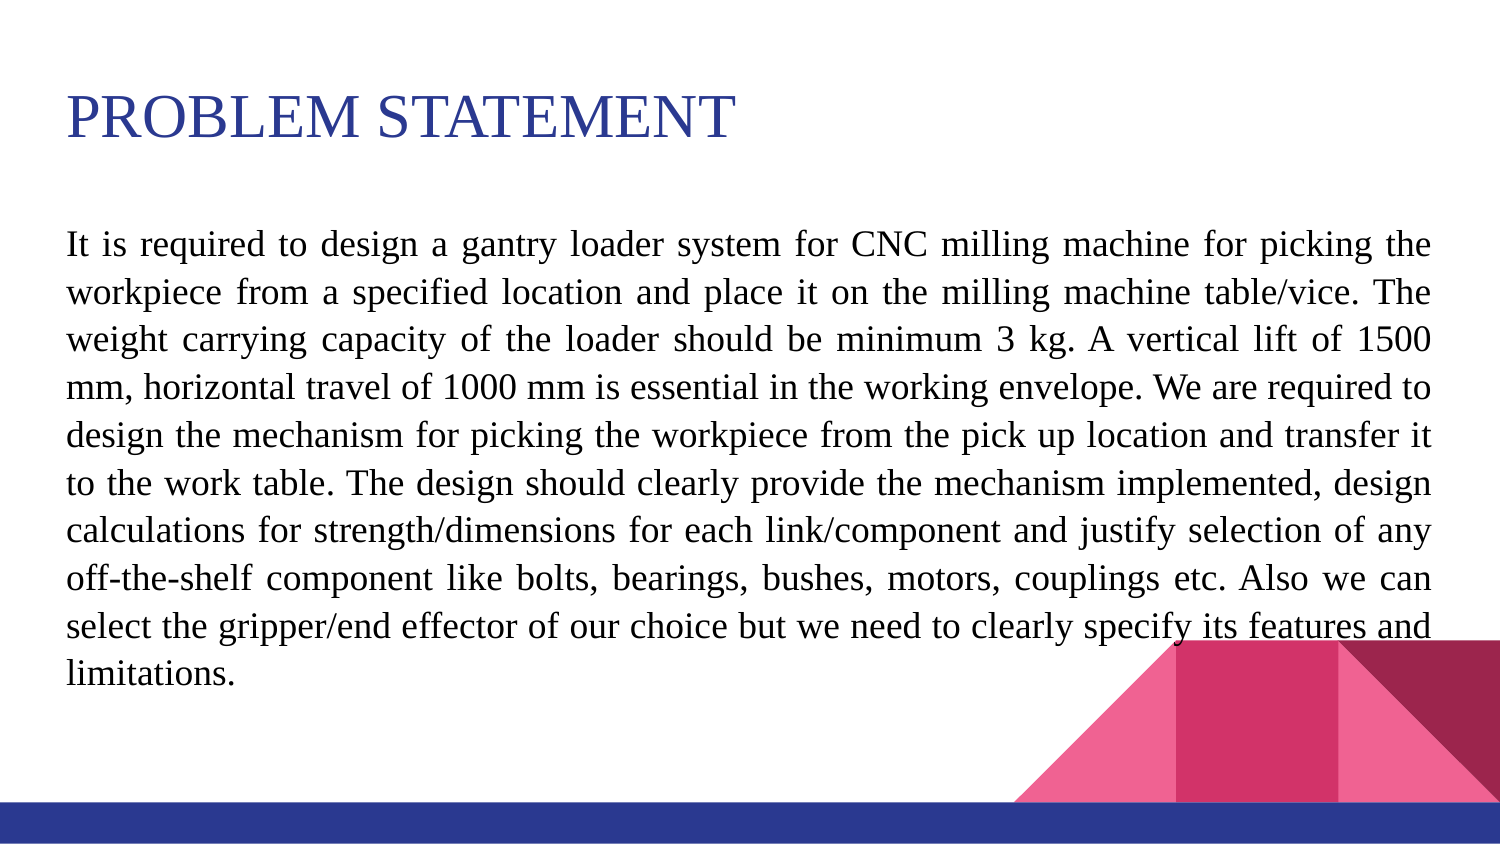

# PROBLEM STATEMENT
It is required to design a gantry loader system for CNC milling machine for picking the workpiece from a specified location and place it on the milling machine table/vice. The weight carrying capacity of the loader should be minimum 3 kg. A vertical lift of 1500 mm, horizontal travel of 1000 mm is essential in the working envelope. We are required to design the mechanism for picking the workpiece from the pick up location and transfer it to the work table. The design should clearly provide the mechanism implemented, design calculations for strength/dimensions for each link/component and justify selection of any off-the-shelf component like bolts, bearings, bushes, motors, couplings etc. Also we can select the gripper/end effector of our choice but we need to clearly specify its features and limitations.